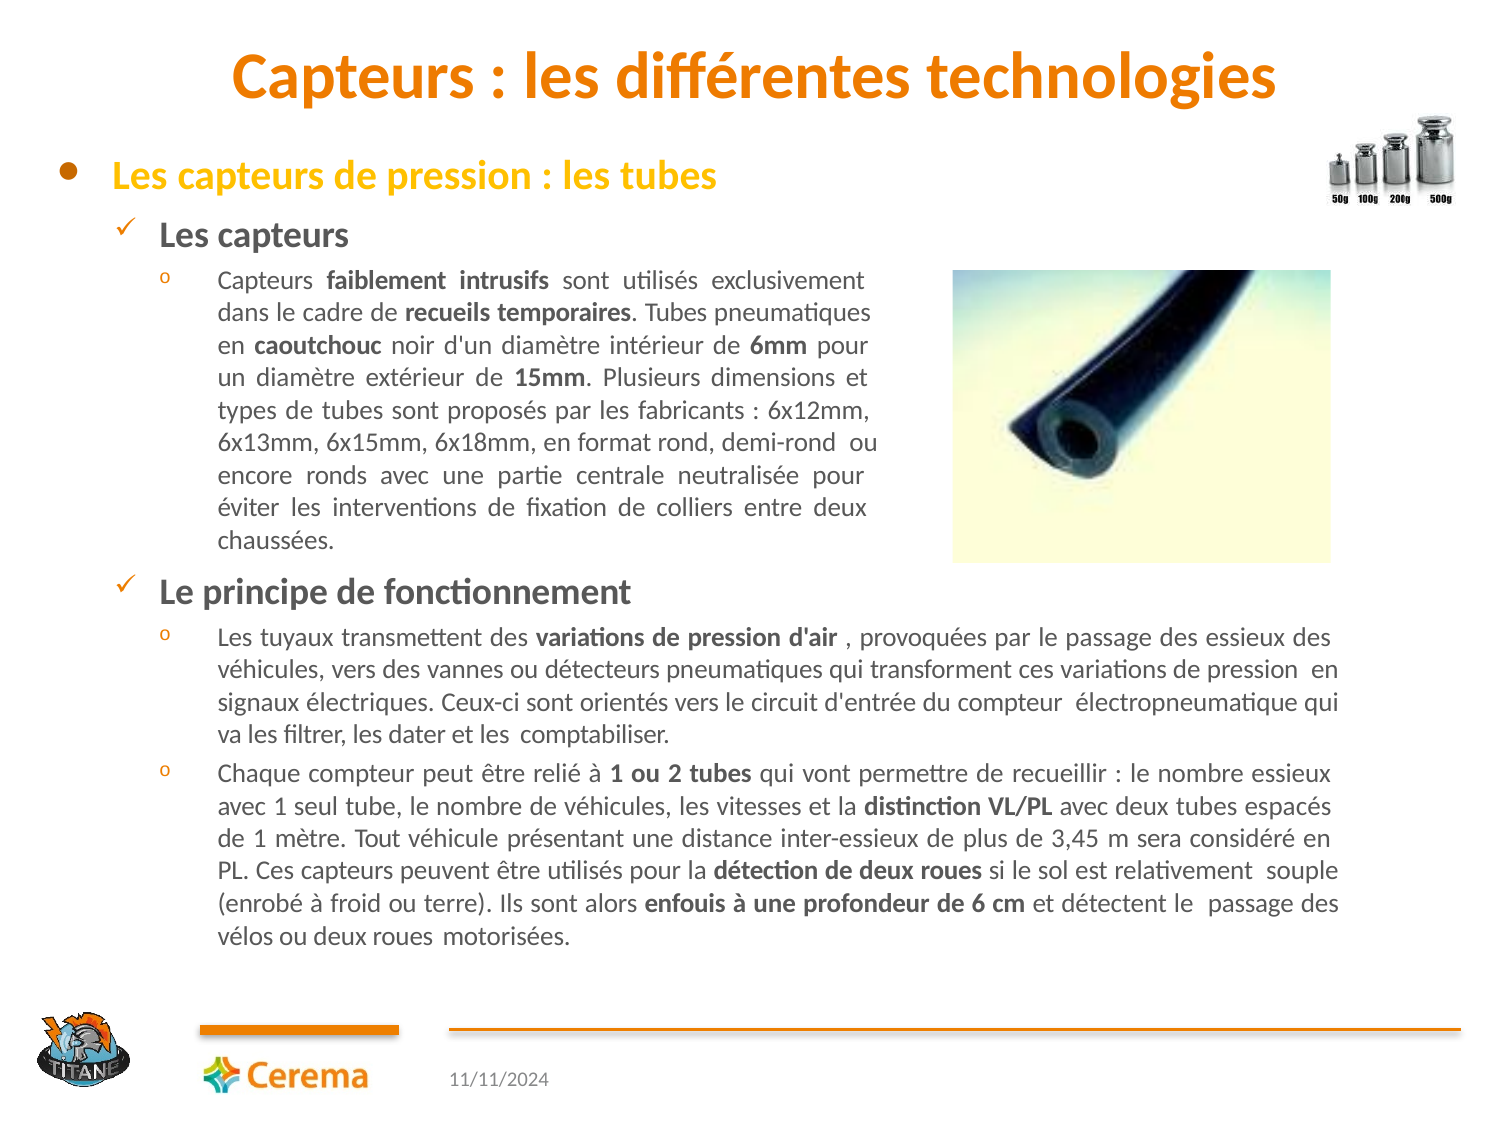

# Capteurs : les différentes technologies

Les capteurs de pression : les tubes
Les capteurs
Capteurs faiblement intrusifs sont utilisés exclusivement  dans le cadre de recueils temporaires. Tubes pneumatiques  en caoutchouc noir d'un diamètre intérieur de 6mm pour  un diamètre extérieur de 15mm. Plusieurs dimensions et  types de tubes sont proposés par les fabricants : 6x12mm,  6x13mm, 6x15mm, 6x18mm, en format rond, demi-rond  ou encore ronds avec une partie centrale neutralisée pour  éviter les interventions de fixation de colliers entre deux  chaussées.
Le principe de fonctionnement
Les tuyaux transmettent des variations de pression d'air , provoquées par le passage des essieux des  véhicules, vers des vannes ou détecteurs pneumatiques qui transforment ces variations de pression  en signaux électriques. Ceux-ci sont orientés vers le circuit d'entrée du compteur  électropneumatique qui va les filtrer, les dater et les comptabiliser.
Chaque compteur peut être relié à 1 ou 2 tubes qui vont permettre de recueillir : le nombre essieux  avec 1 seul tube, le nombre de véhicules, les vitesses et la distinction VL/PL avec deux tubes espacés  de 1 mètre. Tout véhicule présentant une distance inter-essieux de plus de 3,45 m sera considéré en  PL. Ces capteurs peuvent être utilisés pour la détection de deux roues si le sol est relativement  souple (enrobé à froid ou terre). Ils sont alors enfouis à une profondeur de 6 cm et détectent le  passage des vélos ou deux roues motorisées.